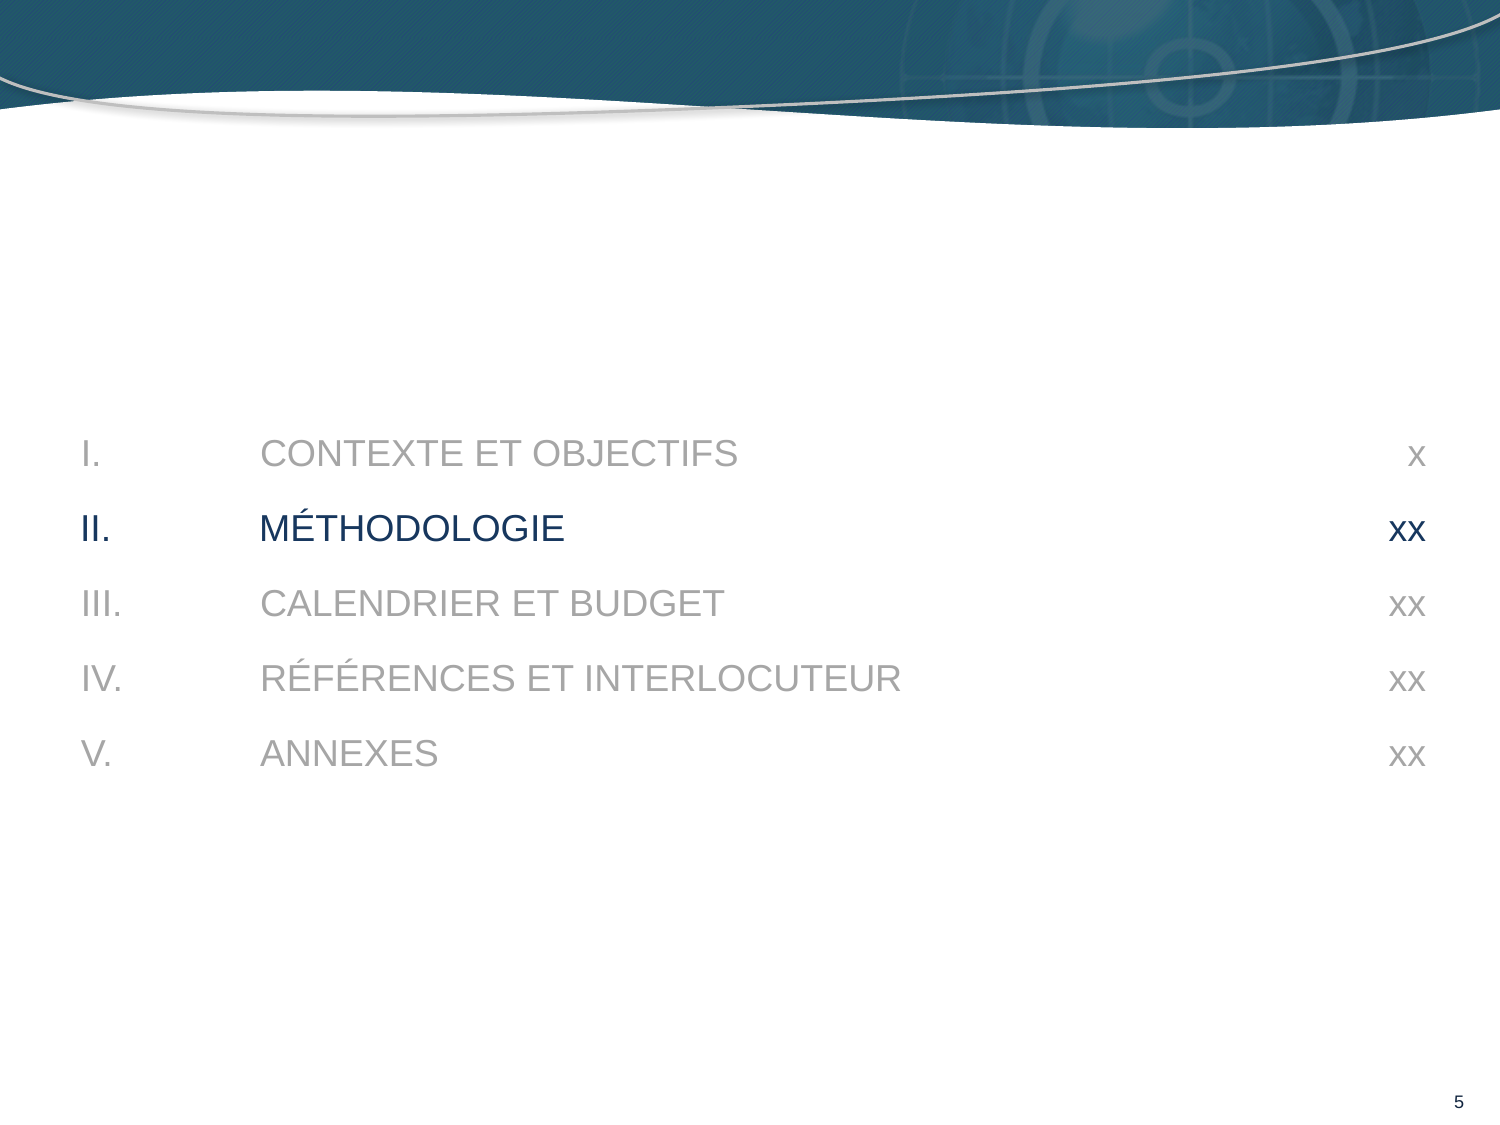

I.    	CONTEXTE ET OBJECTIFS
x
II. 	MÉTHODOLOGIE
xx
III. 	CALENDRIER ET BUDGET
xx
IV. 	RÉFÉRENCES ET INTERLOCUTEUR
xx
xx
V. 	ANNEXES